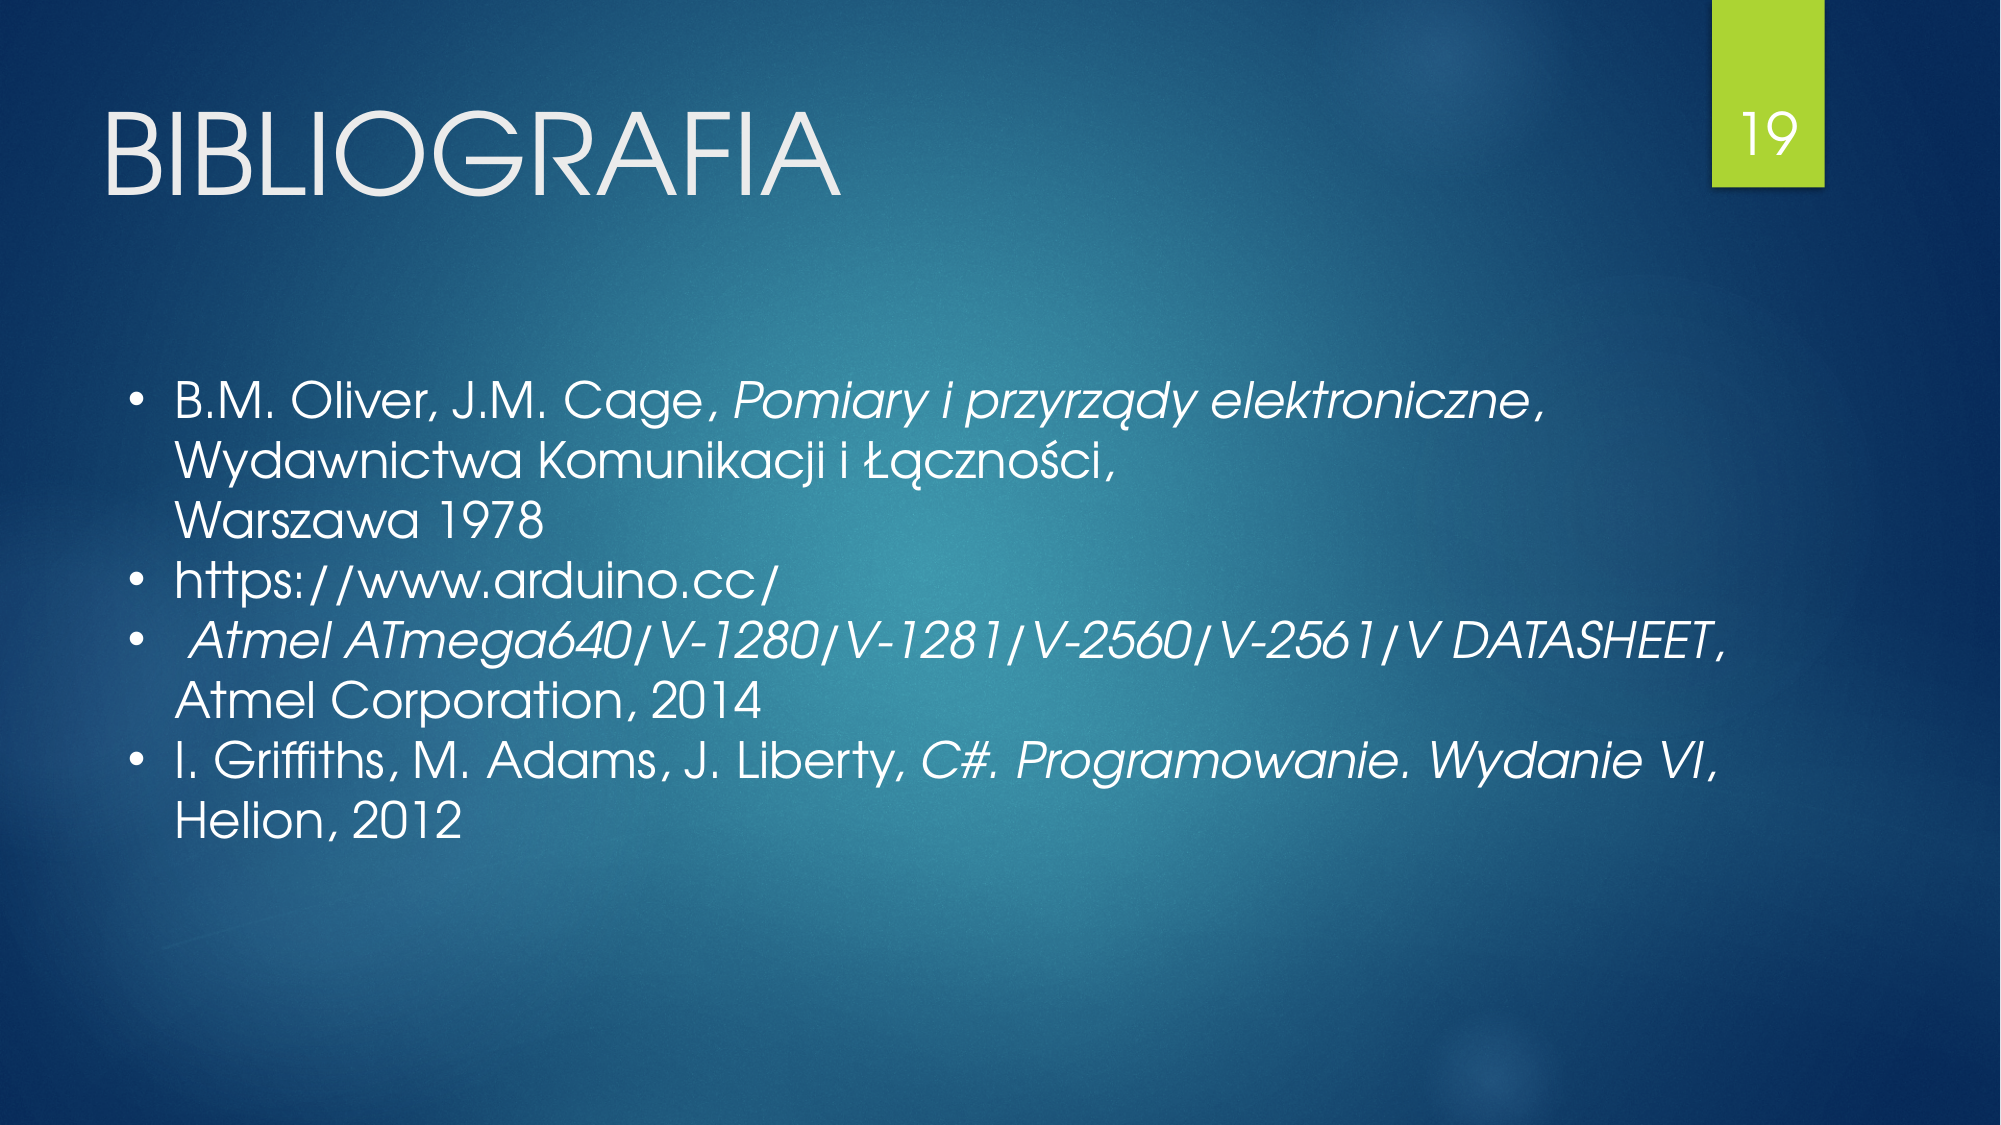

19
# BIBLIOGRAFIA
B.M. Oliver, J.M. Cage, Pomiary i przyrządy elektroniczne,
Wydawnictwa Komunikacji i Łączności,
Warszawa 1978
https://www.arduino.cc/
 Atmel ATmega640/V-1280/V-1281/V-2560/V-2561/V DATASHEET,
Atmel Corporation, 2014
I. Griffiths, M. Adams, J. Liberty, C#. Programowanie. Wydanie VI,
Helion, 2012